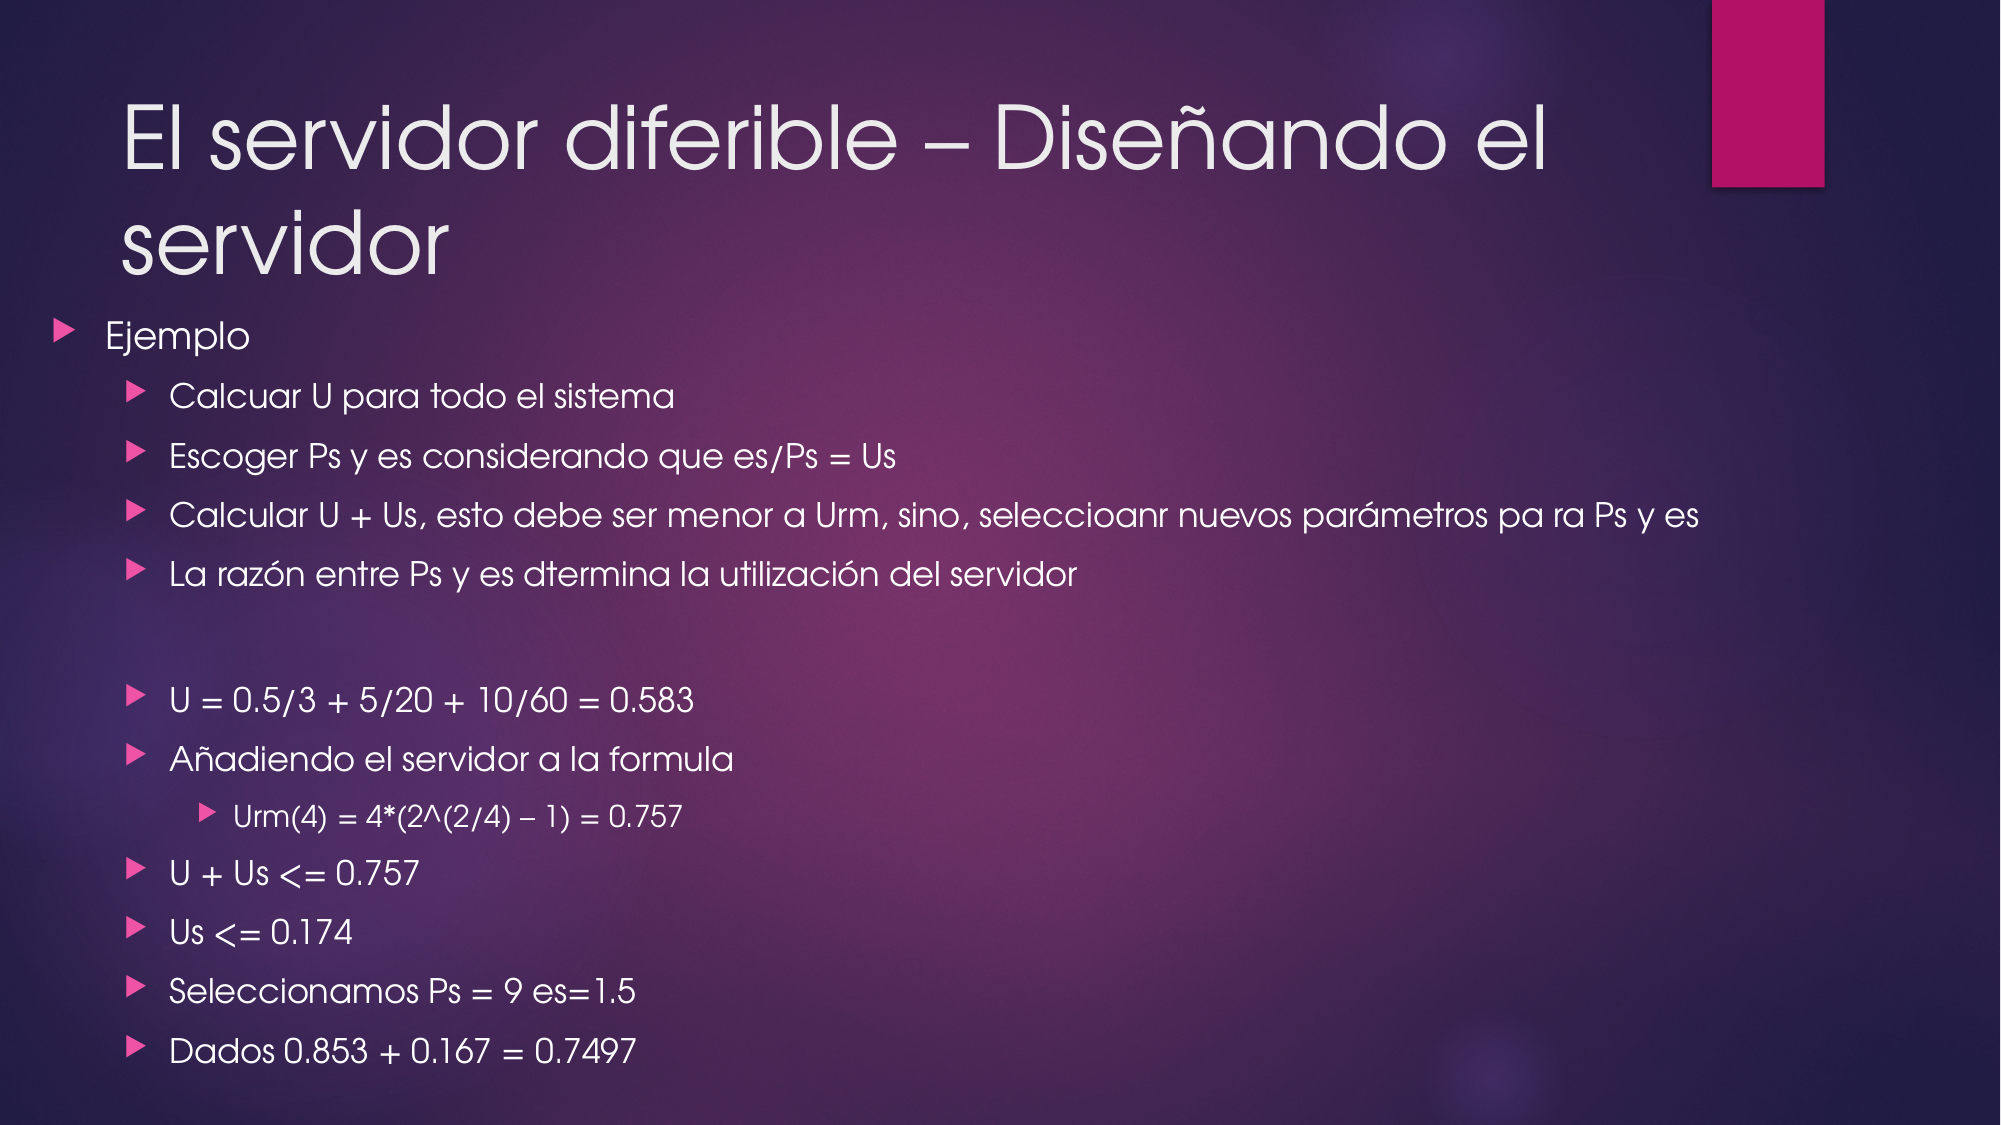

# El servidor diferible – Diseñando el servidor
Ejemplo
Calcuar U para todo el sistema
Escoger Ps y es considerando que es/Ps = Us
Calcular U + Us, esto debe ser menor a Urm, sino, seleccioanr nuevos parámetros pa ra Ps y es
La razón entre Ps y es dtermina la utilización del servidor

U = 0.5/3 + 5/20 + 10/60 = 0.583
Añadiendo el servidor a la formula
Urm(4) = 4*(2^(2/4) – 1) = 0.757
U + Us <= 0.757
Us <= 0.174
Seleccionamos Ps = 9 es=1.5
Dados 0.853 + 0.167 = 0.7497